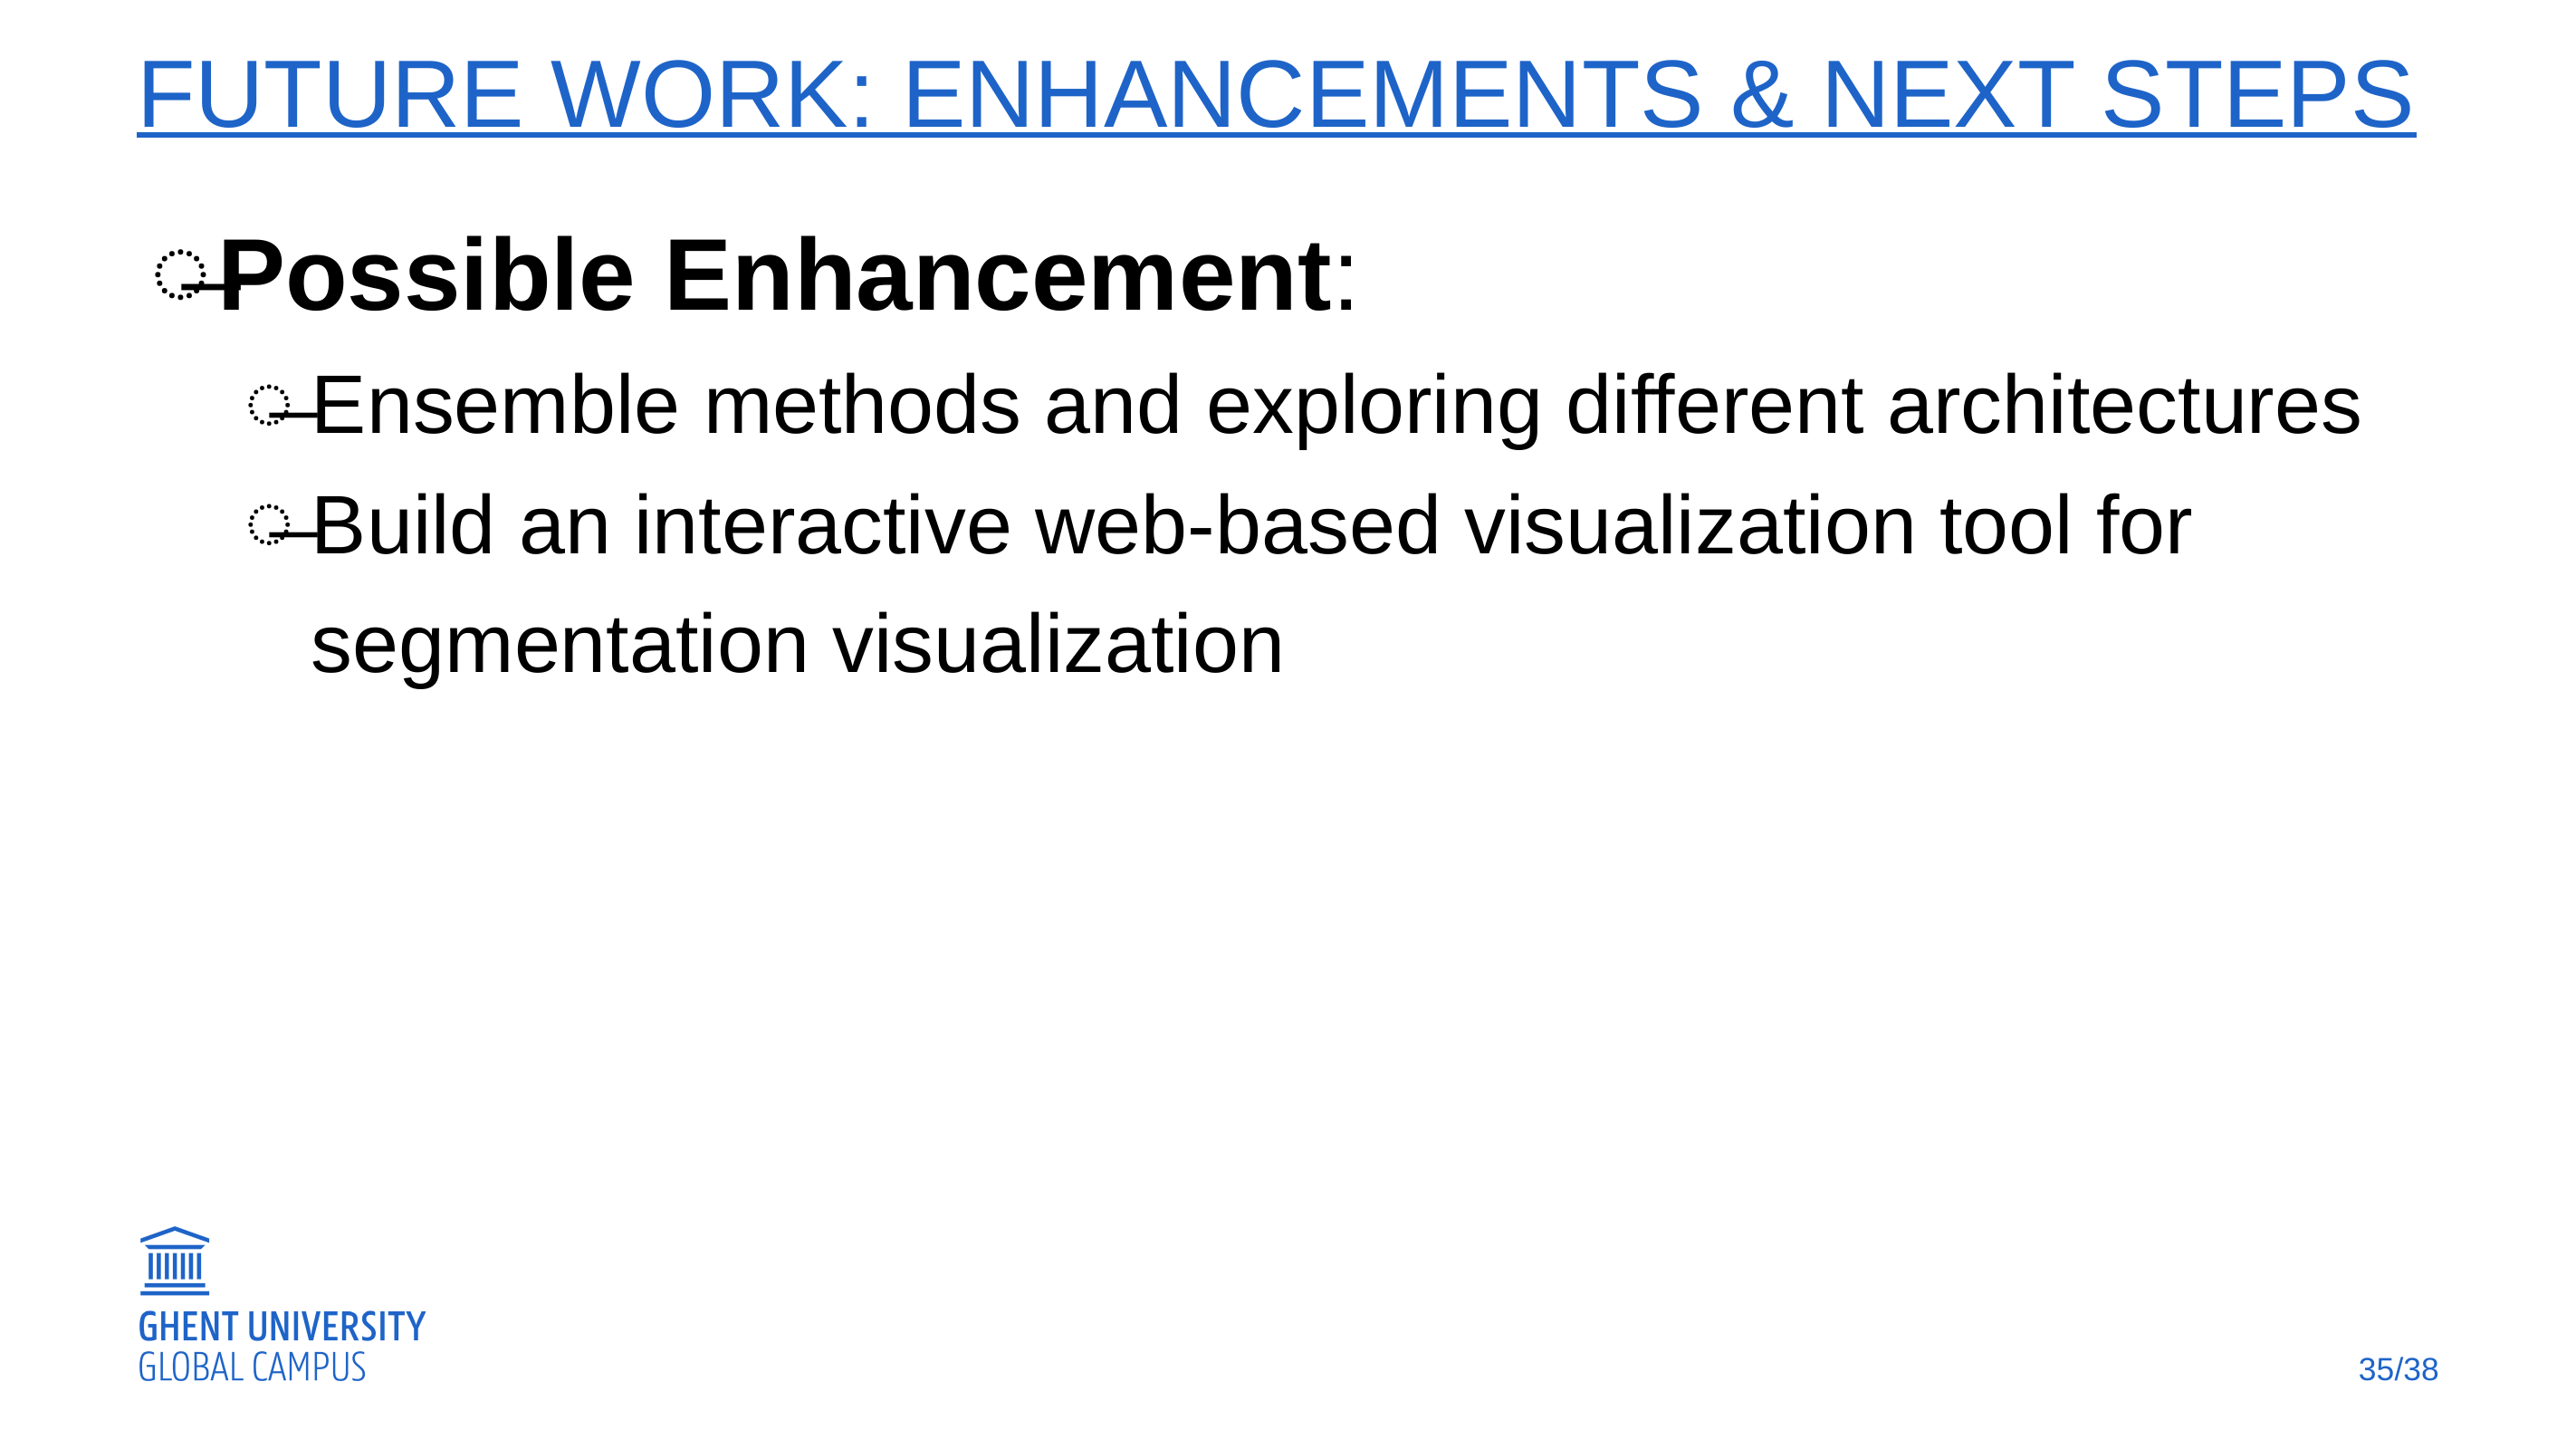

# Future work: enhancements & next steps
Possible Enhancement:
Ensemble methods and exploring different architectures
Build an interactive web-based visualization tool for segmentation visualization
35/38